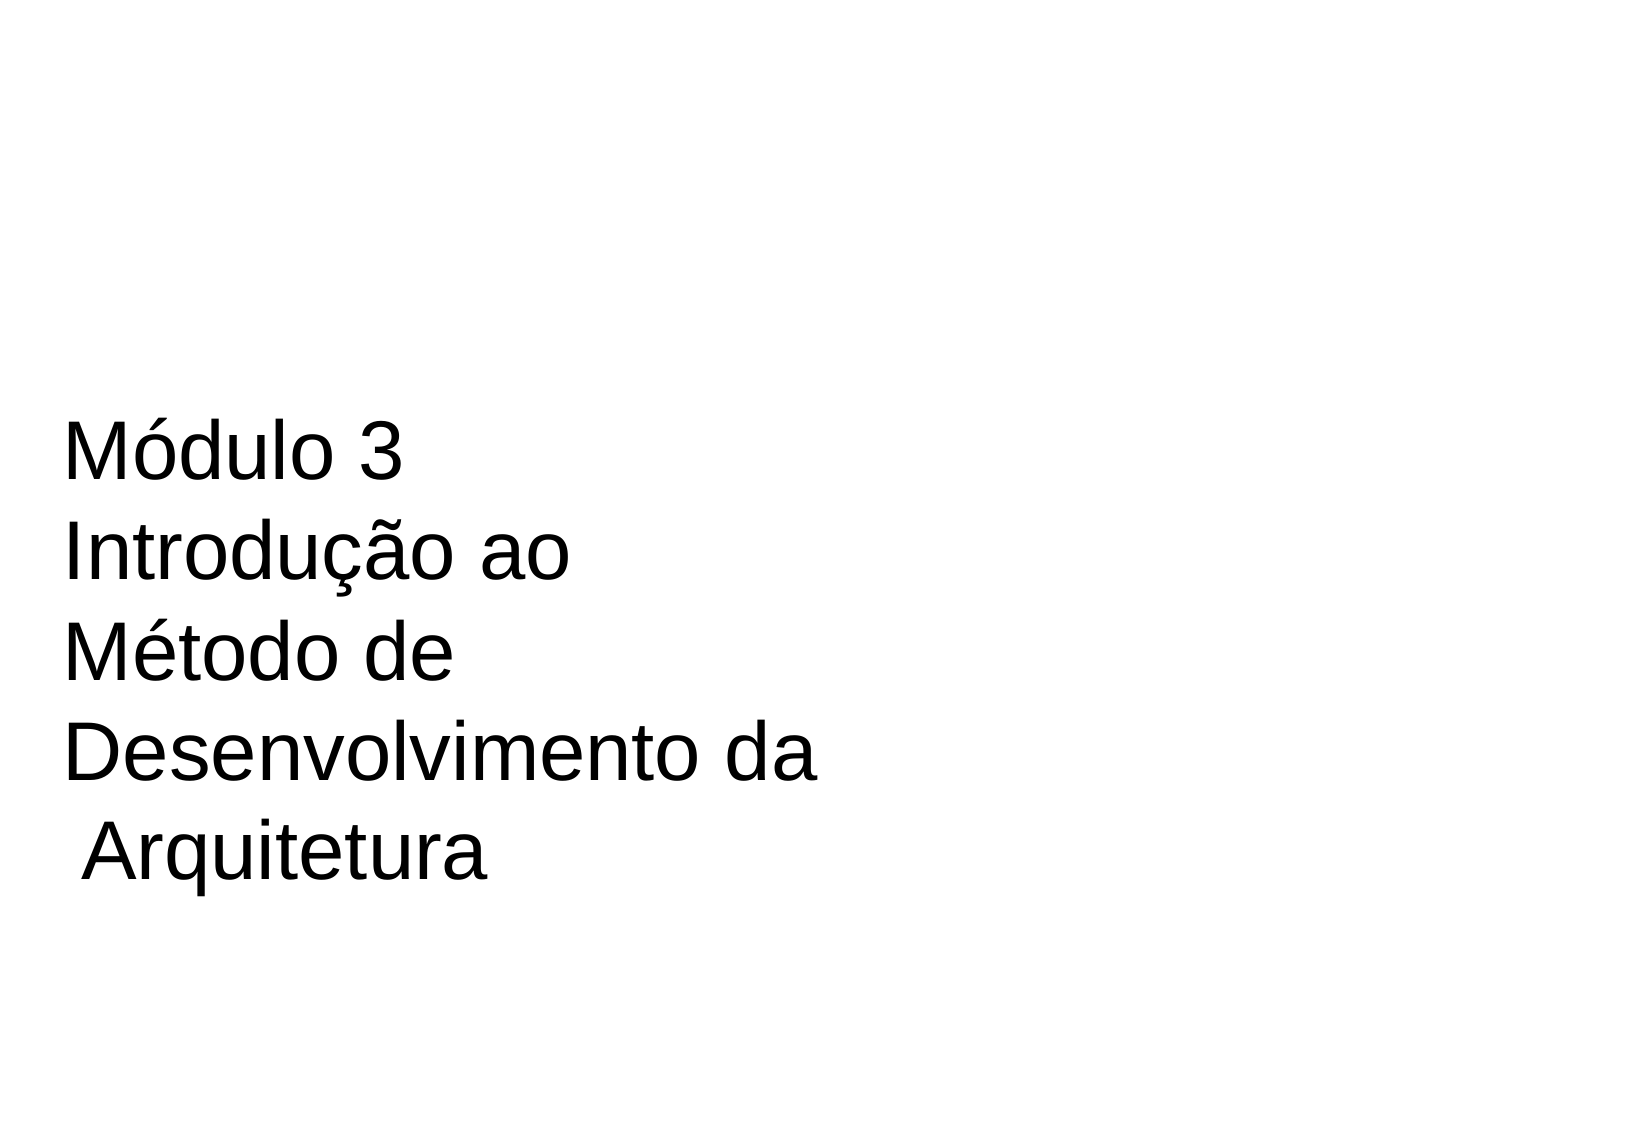

Módulo 3  Introdução ao  Método de  Desenvolvimento da  Arquitetura